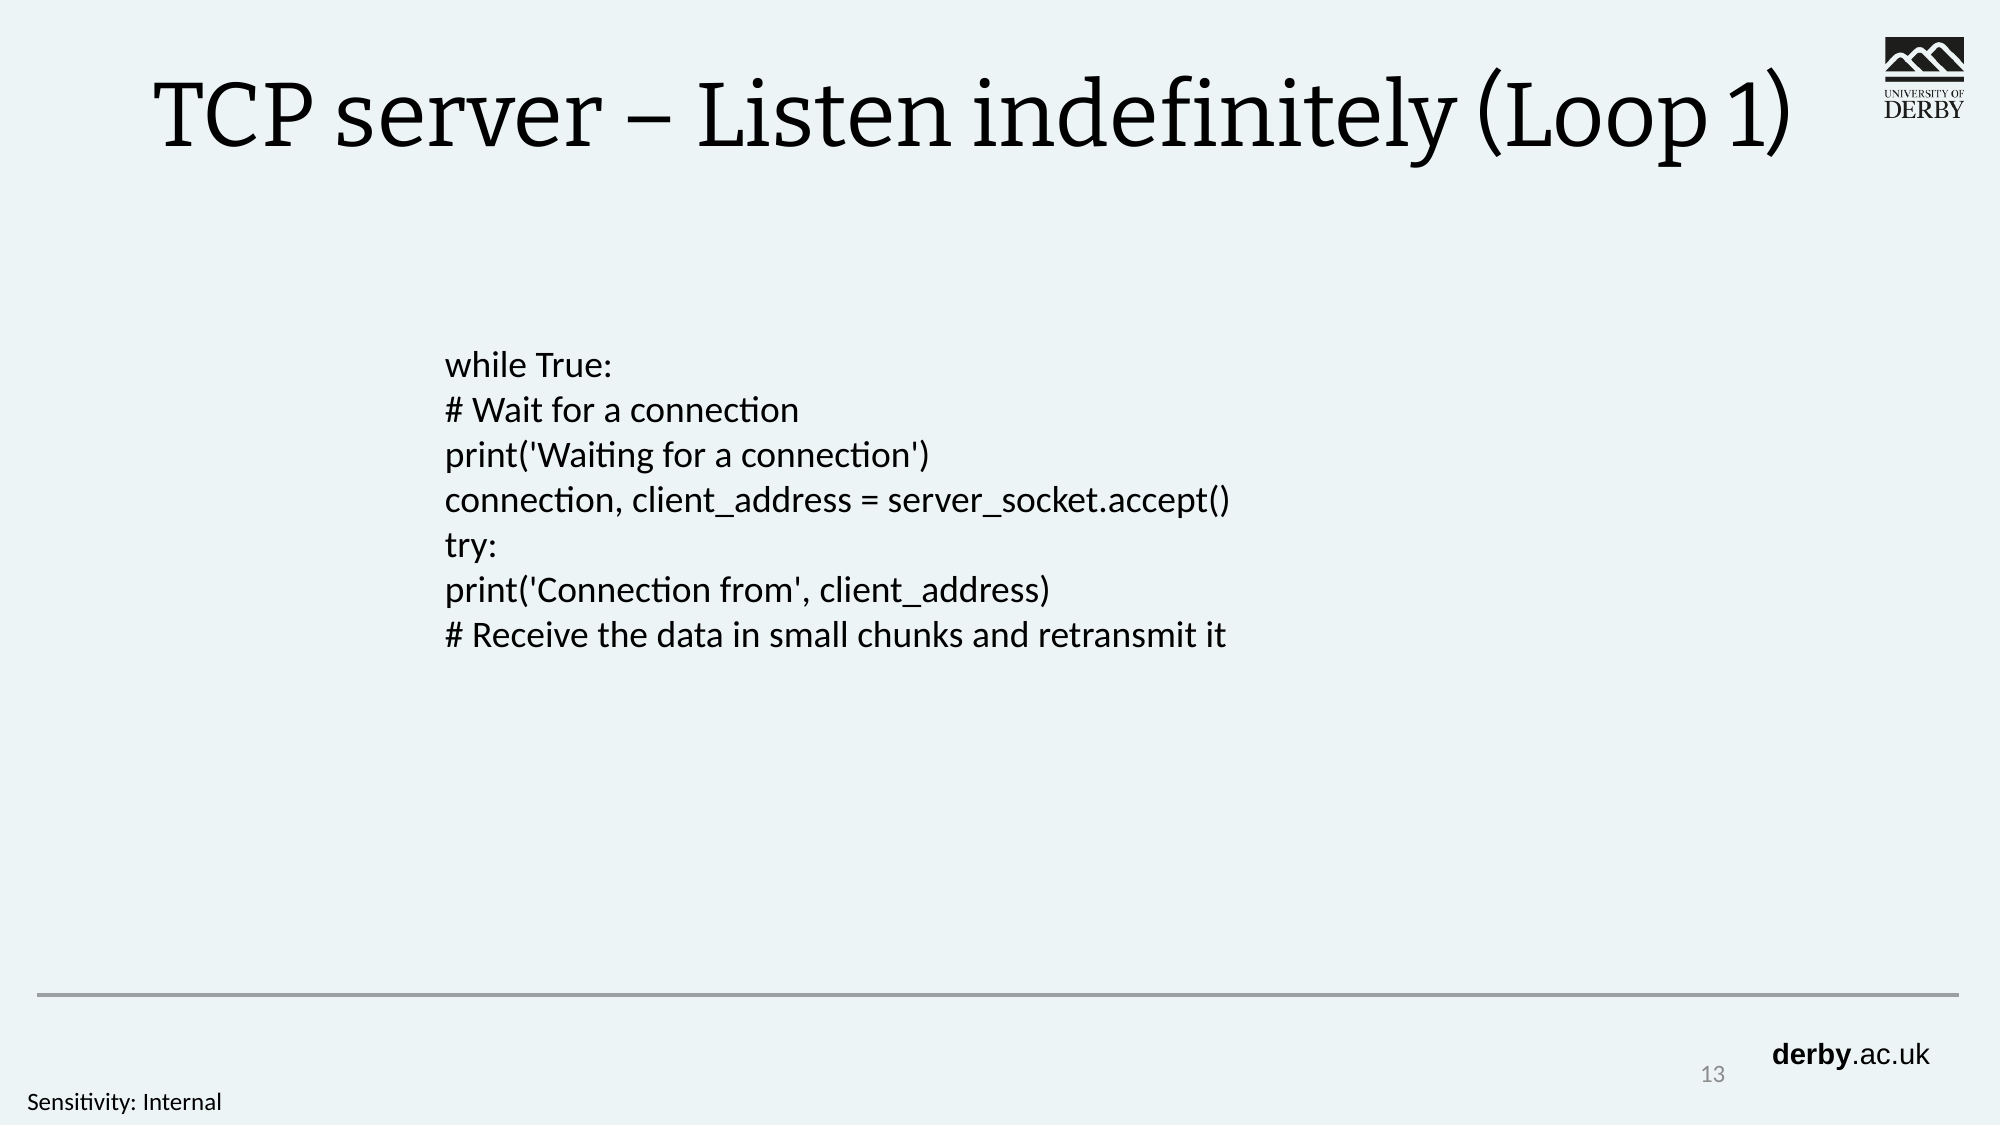

# TCP server – Listen indefinitely (Loop 1)
while True:
# Wait for a connection
print('Waiting for a connection')
connection, client_address = server_socket.accept()
try:
print('Connection from', client_address)
# Receive the data in small chunks and retransmit it
13